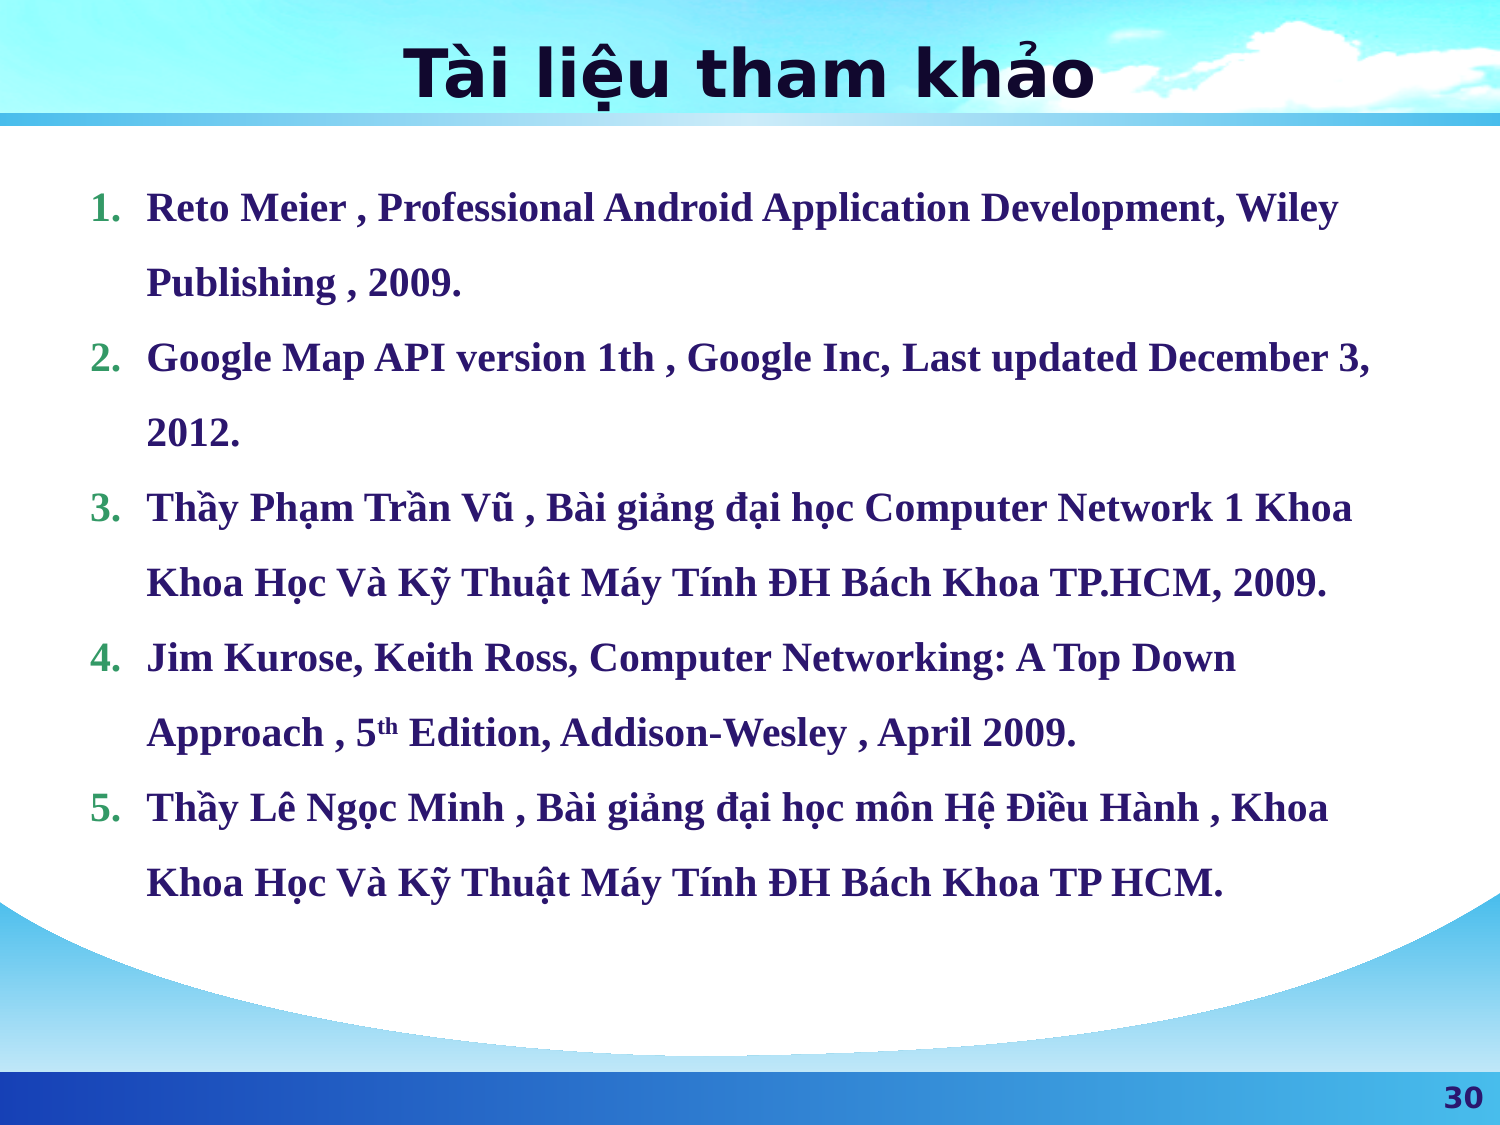

# Tài liệu tham khảo
Reto Meier , Professional Android Application Development, Wiley Publishing , 2009.
Google Map API version 1th , Google Inc, Last updated December 3, 2012.
Thầy Phạm Trần Vũ , Bài giảng đại học Computer Network 1 Khoa Khoa Học Và Kỹ Thuật Máy Tính ĐH Bách Khoa TP.HCM, 2009.
Jim Kurose, Keith Ross, Computer Networking: A Top Down Approach , 5th Edition, Addison-Wesley , April 2009.
Thầy Lê Ngọc Minh , Bài giảng đại học môn Hệ Điều Hành , Khoa Khoa Học Và Kỹ Thuật Máy Tính ĐH Bách Khoa TP HCM.

30